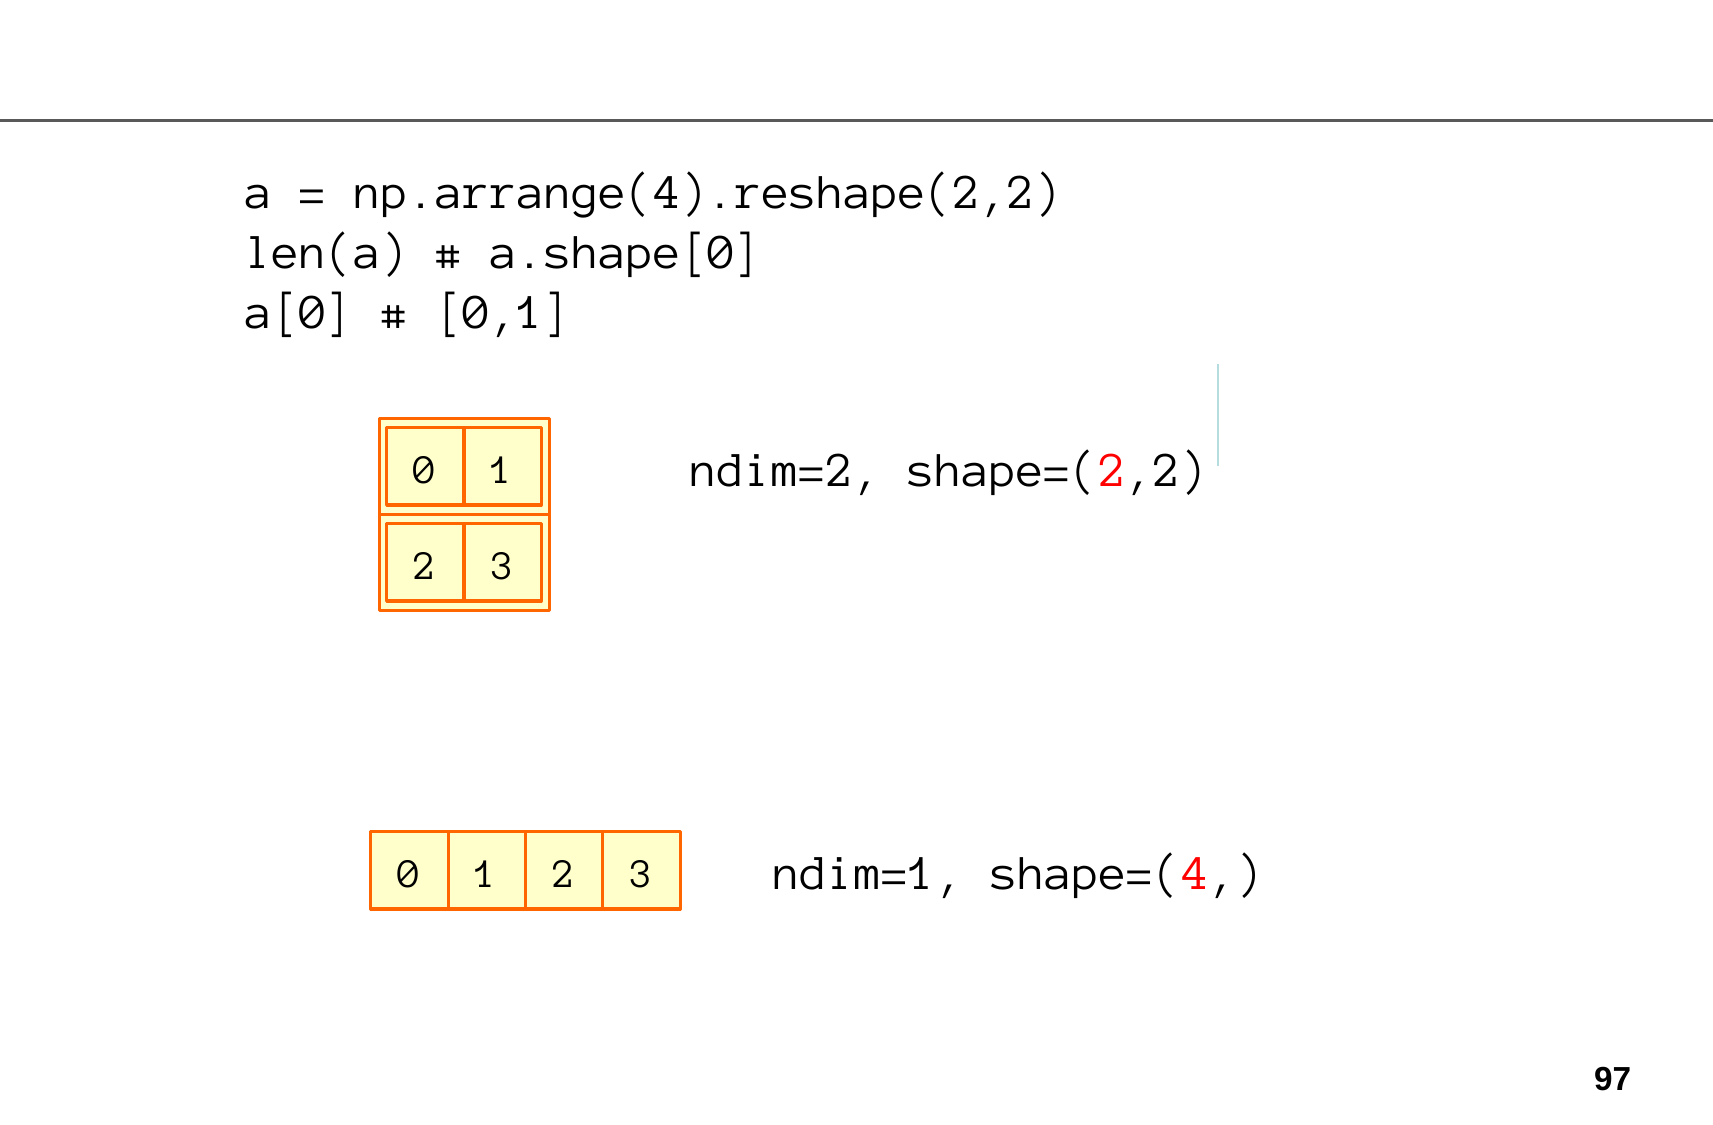

a = np.arrange(4).reshape(2,2)
len(a) # a.shape[0]
a[0] # [0,1]

0
1
ndim=2, shape=(2,2)

2
3
0
1
2
3
ndim=1, shape=(4,)